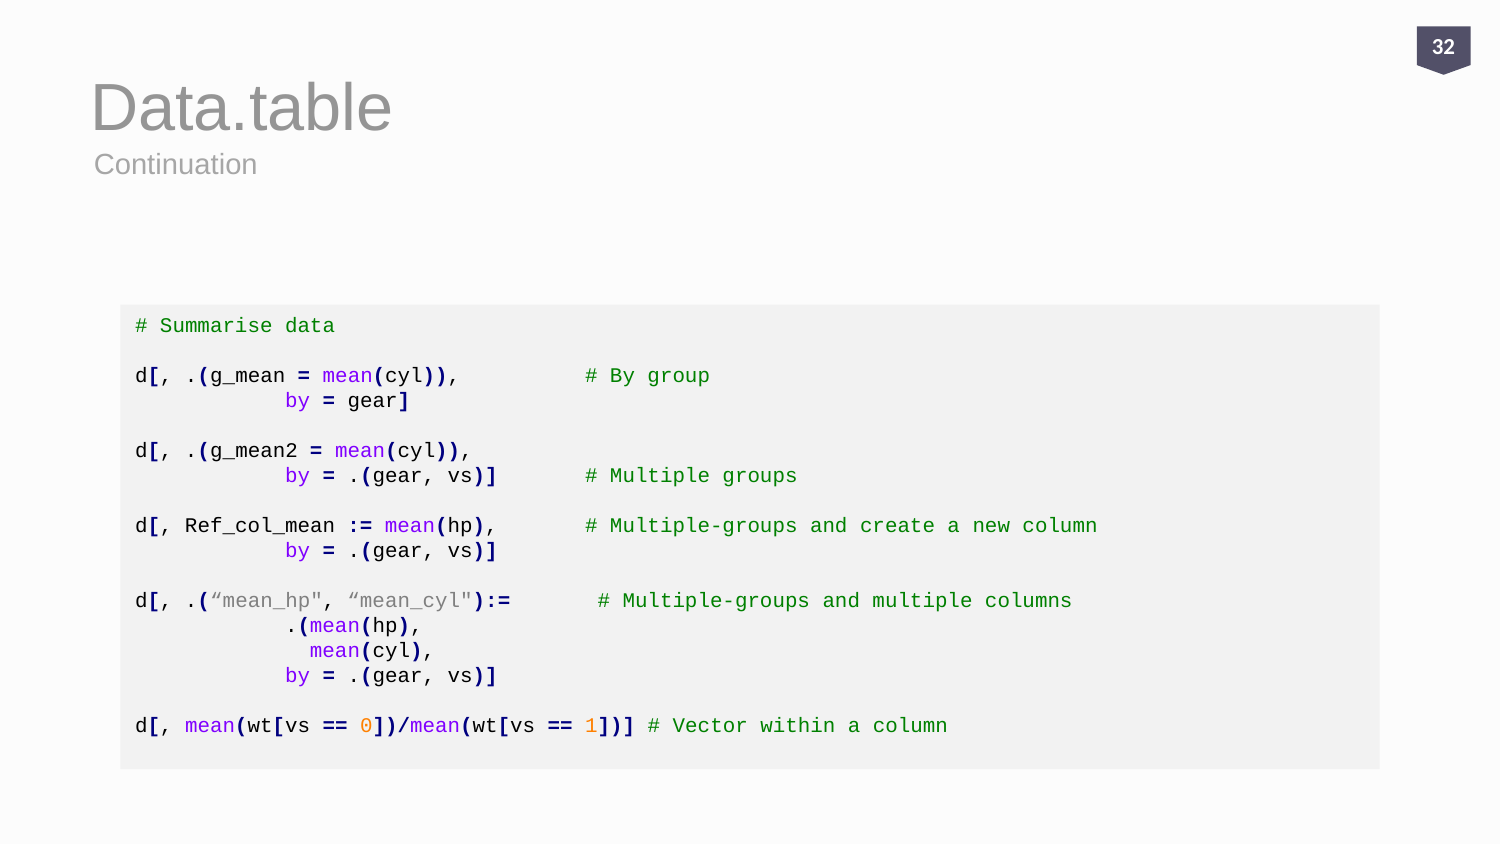

32
# Data.table
Continuation
# Summarise data

d[, .(g_mean = mean(cyl)),	# By group
	by = gear]

d[, .(g_mean2 = mean(cyl)),
	by = .(gear, vs)] 	# Multiple groups

d[, Ref_col_mean := mean(hp),	# Multiple-groups and create a new column
	by = .(gear, vs)]

d[, .(“mean_hp", “mean_cyl"):= 	 # Multiple-groups and multiple columns
	.(mean(hp),
	  mean(cyl),
	by = .(gear, vs)]

d[, mean(wt[vs == 0])/mean(wt[vs == 1])] # Vector within a column